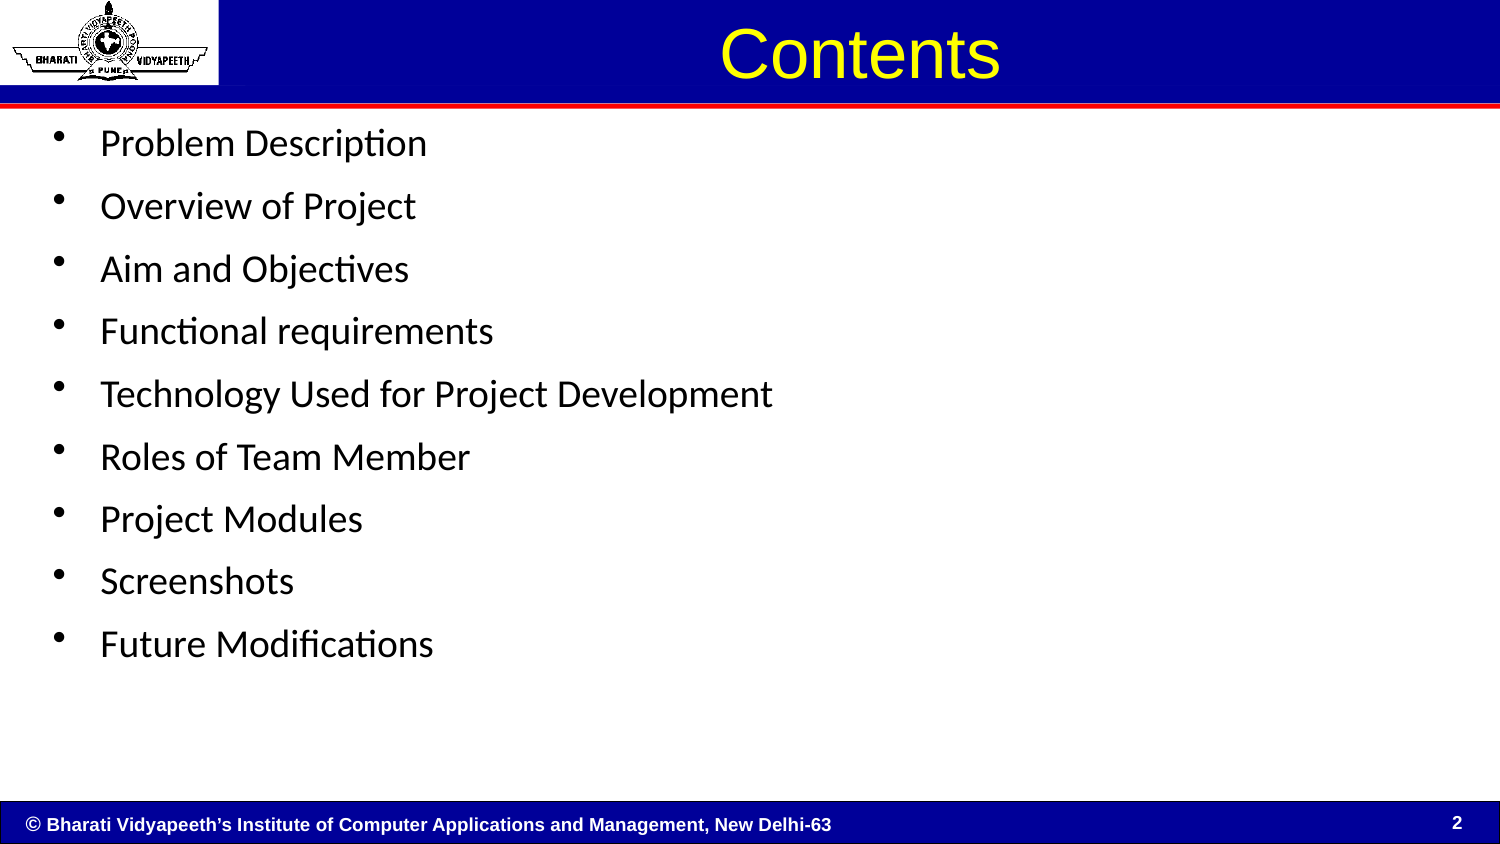

# Contents
Problem Description
Overview of Project
Aim and Objectives
Functional requirements
Technology Used for Project Development
Roles of Team Member
Project Modules
Screenshots
Future Modifications